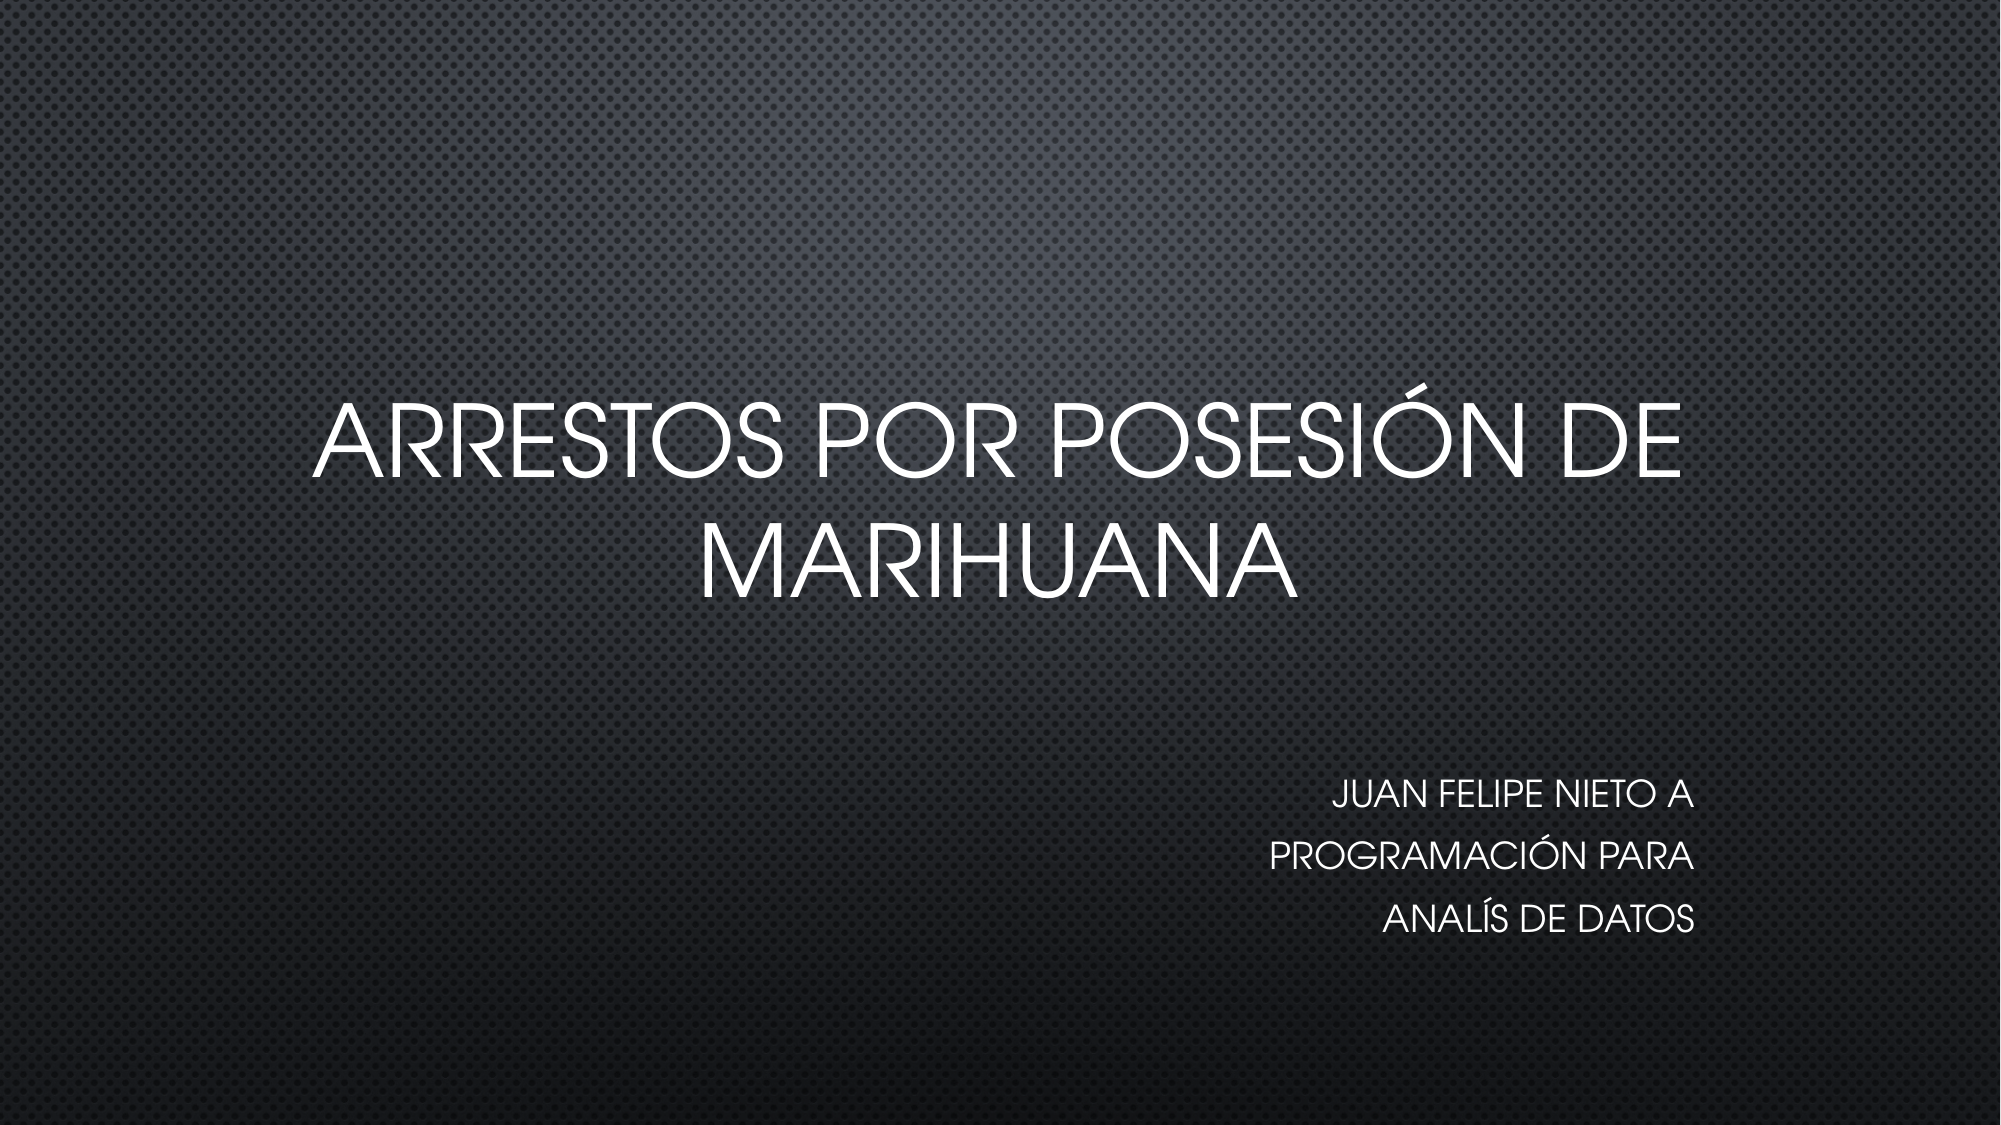

# Arrestos por posesión de marihuana

Juan Felipe nieto a
Programación para
Analís de datos